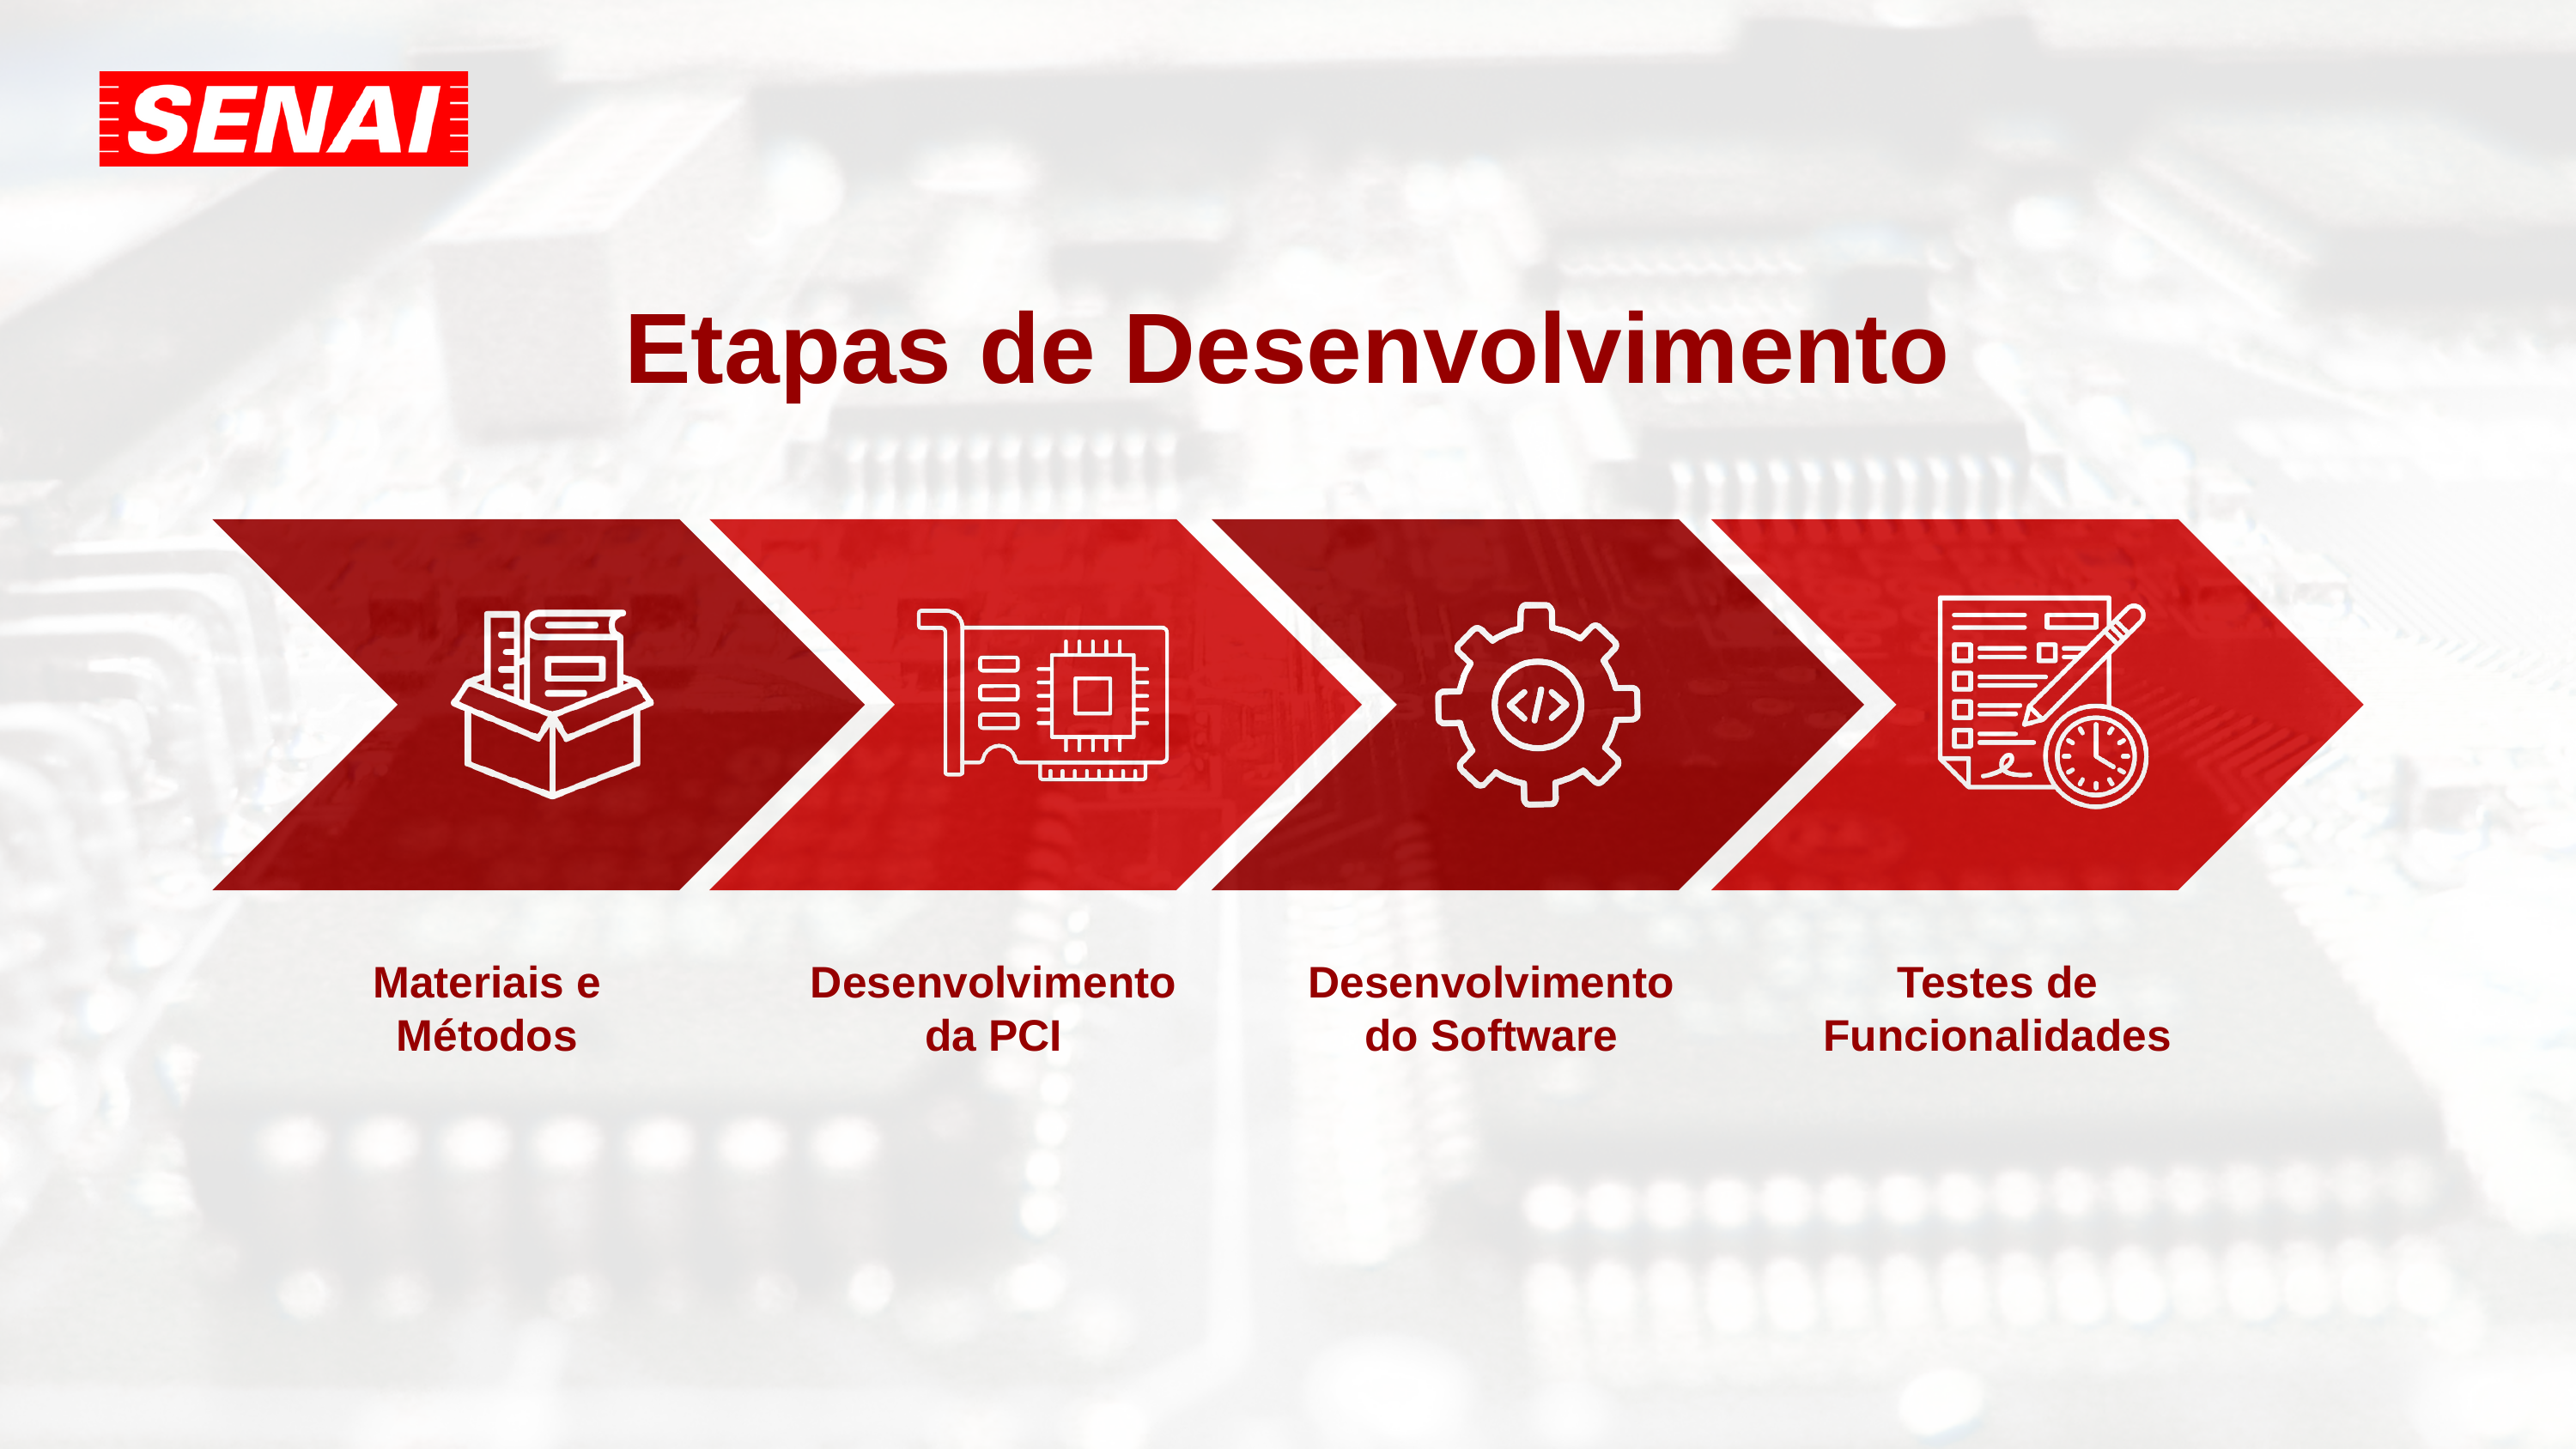

Etapas de Desenvolvimento

Materiais e Métodos
Desenvolvimento da PCI
Desenvolvimento do Software
Testes de Funcionalidades